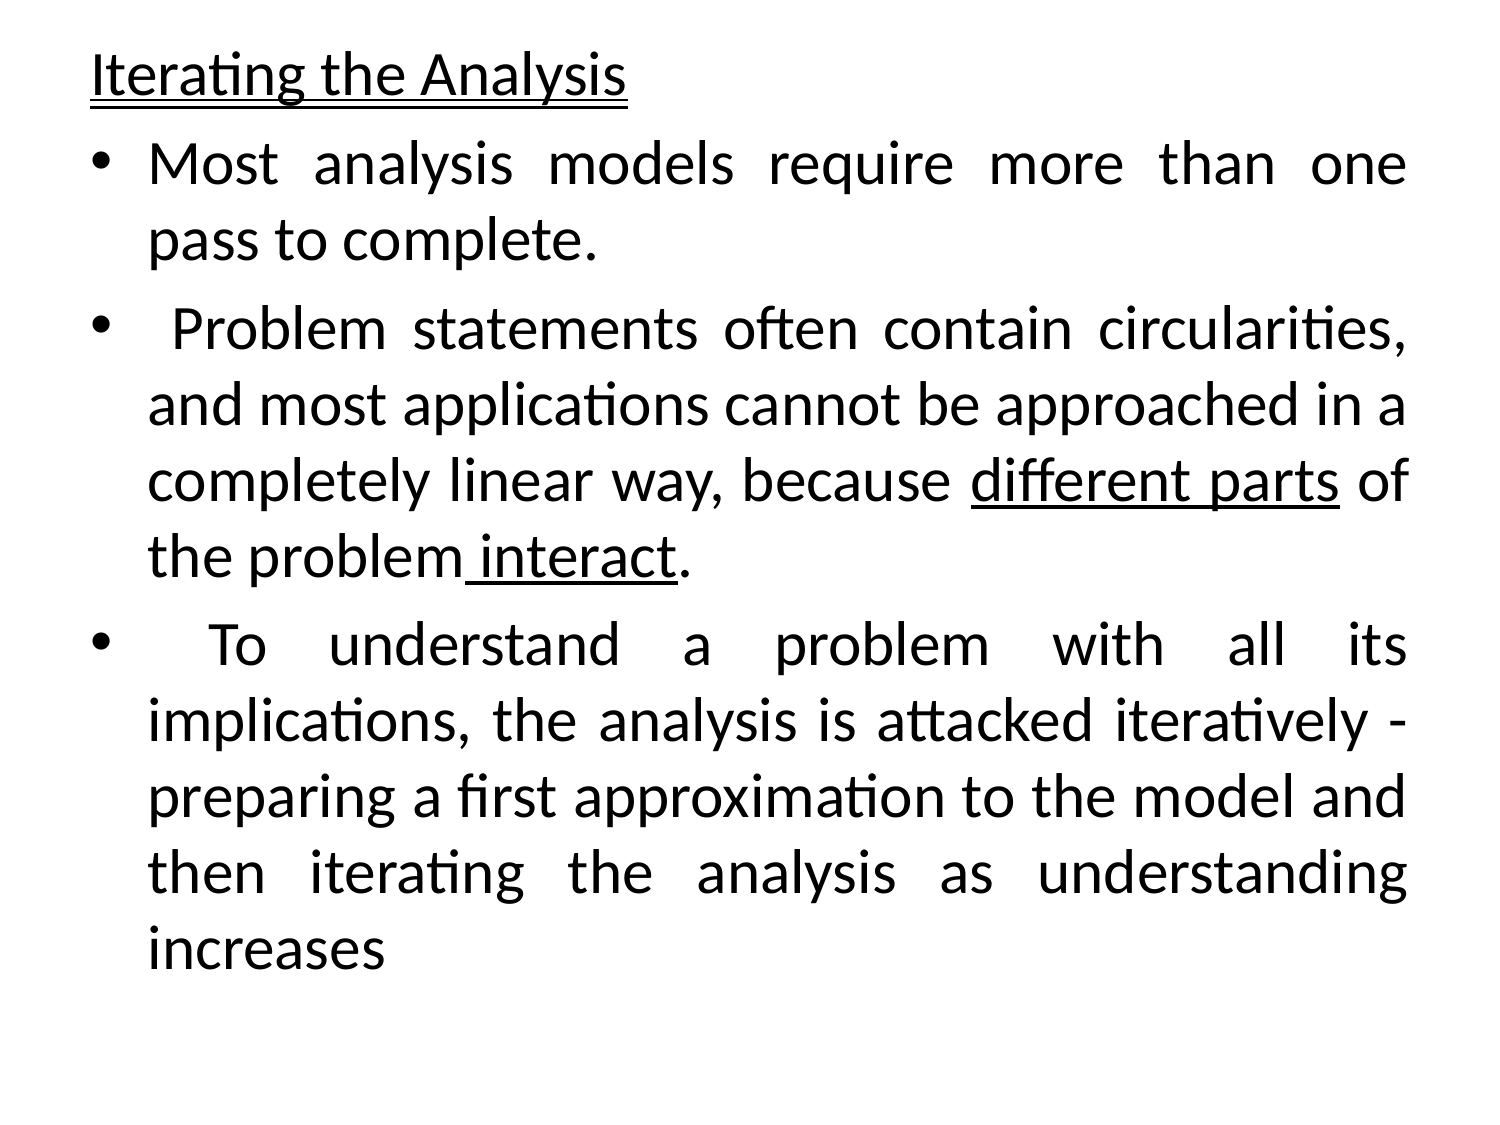

Iterating the Analysis
Most analysis models require more than one pass to complete.
 Problem statements often contain circularities, and most applications cannot be approached in a completely linear way, because different parts of the problem interact.
 To understand a problem with all its implications, the analysis is attacked iteratively - preparing a first approximation to the model and then iterating the analysis as understanding increases